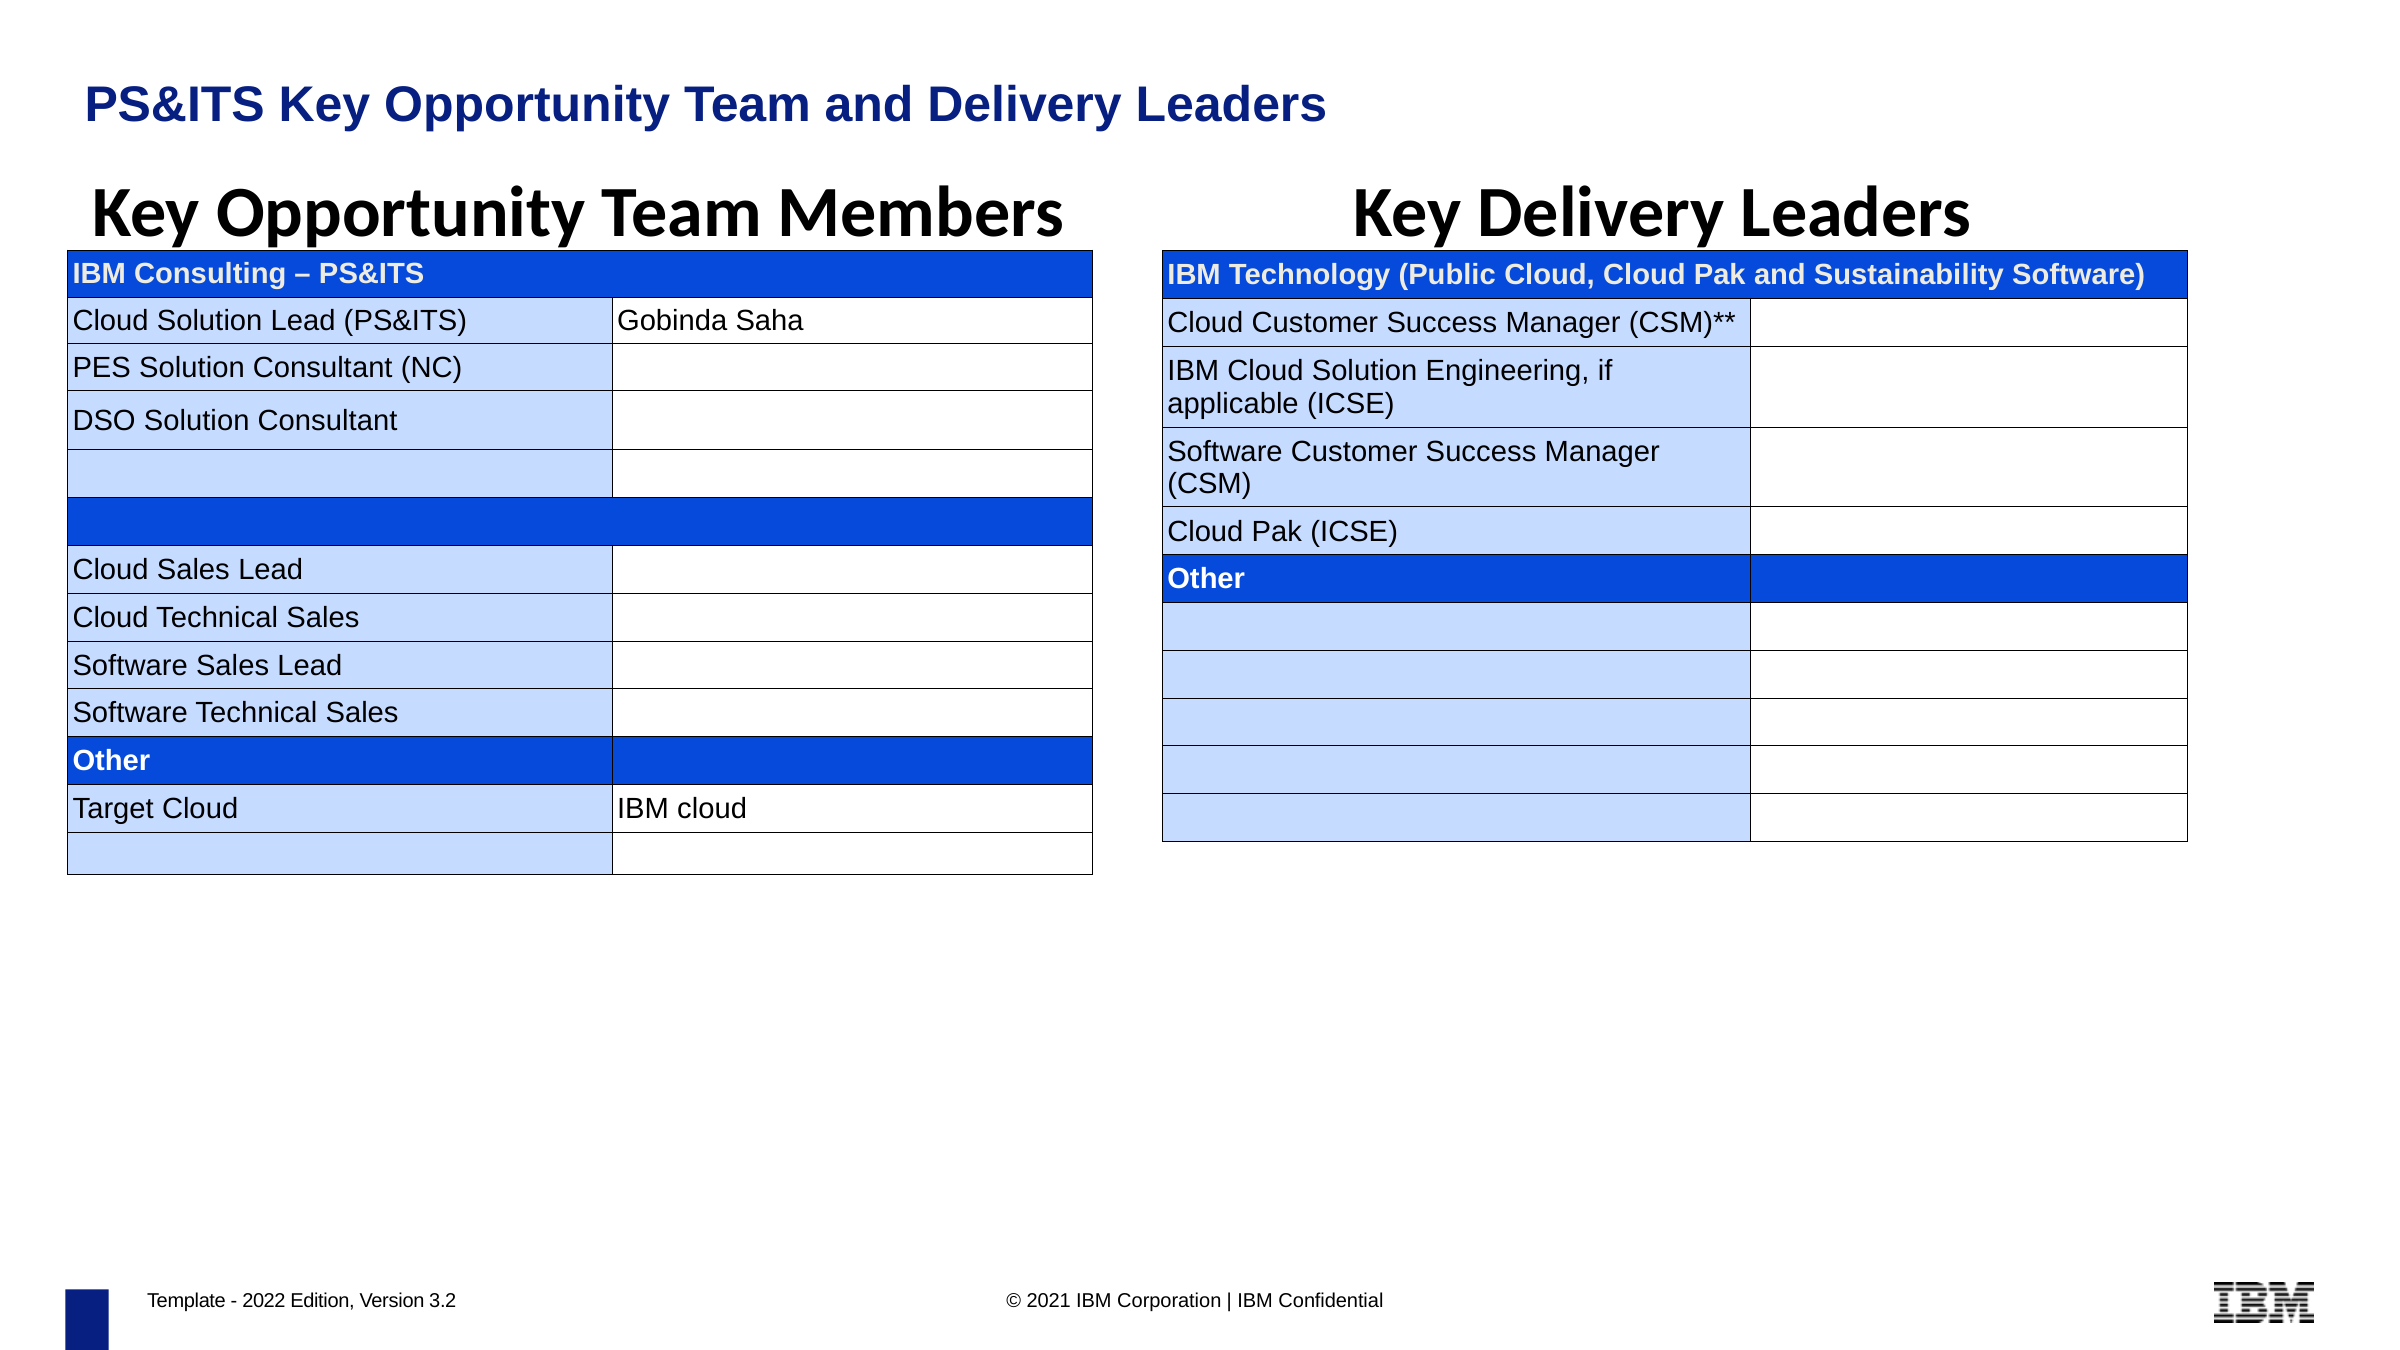

# PS&ITS Key Opportunity Team and Delivery Leaders
Key Opportunity Team Members
Key Delivery Leaders
| IBM Consulting – PS&ITS |  |
| --- | --- |
| Cloud Solution Lead (PS&ITS) | Gobinda Saha |
| PES Solution Consultant (NC) |  |
| DSO Solution Consultant |  |
|  |  |
|  |  |
| Cloud Sales Lead |  |
| Cloud Technical Sales |  |
| Software Sales Lead |  |
| Software Technical Sales |  |
| Other |  |
| Target Cloud | IBM cloud |
|  |  |
| IBM Technology (Public Cloud, Cloud Pak and Sustainability Software) |  |
| --- | --- |
| Cloud Customer Success Manager (CSM)\*\* |  |
| IBM Cloud Solution Engineering, if applicable (ICSE) |  |
| Software Customer Success Manager (CSM) |  |
| Cloud Pak (ICSE) |  |
| Other |  |
|  |  |
|  |  |
|  |  |
|  |  |
|  |  |
Template - 2022 Edition, Version 3.2
© 2021 IBM Corporation | IBM Confidential